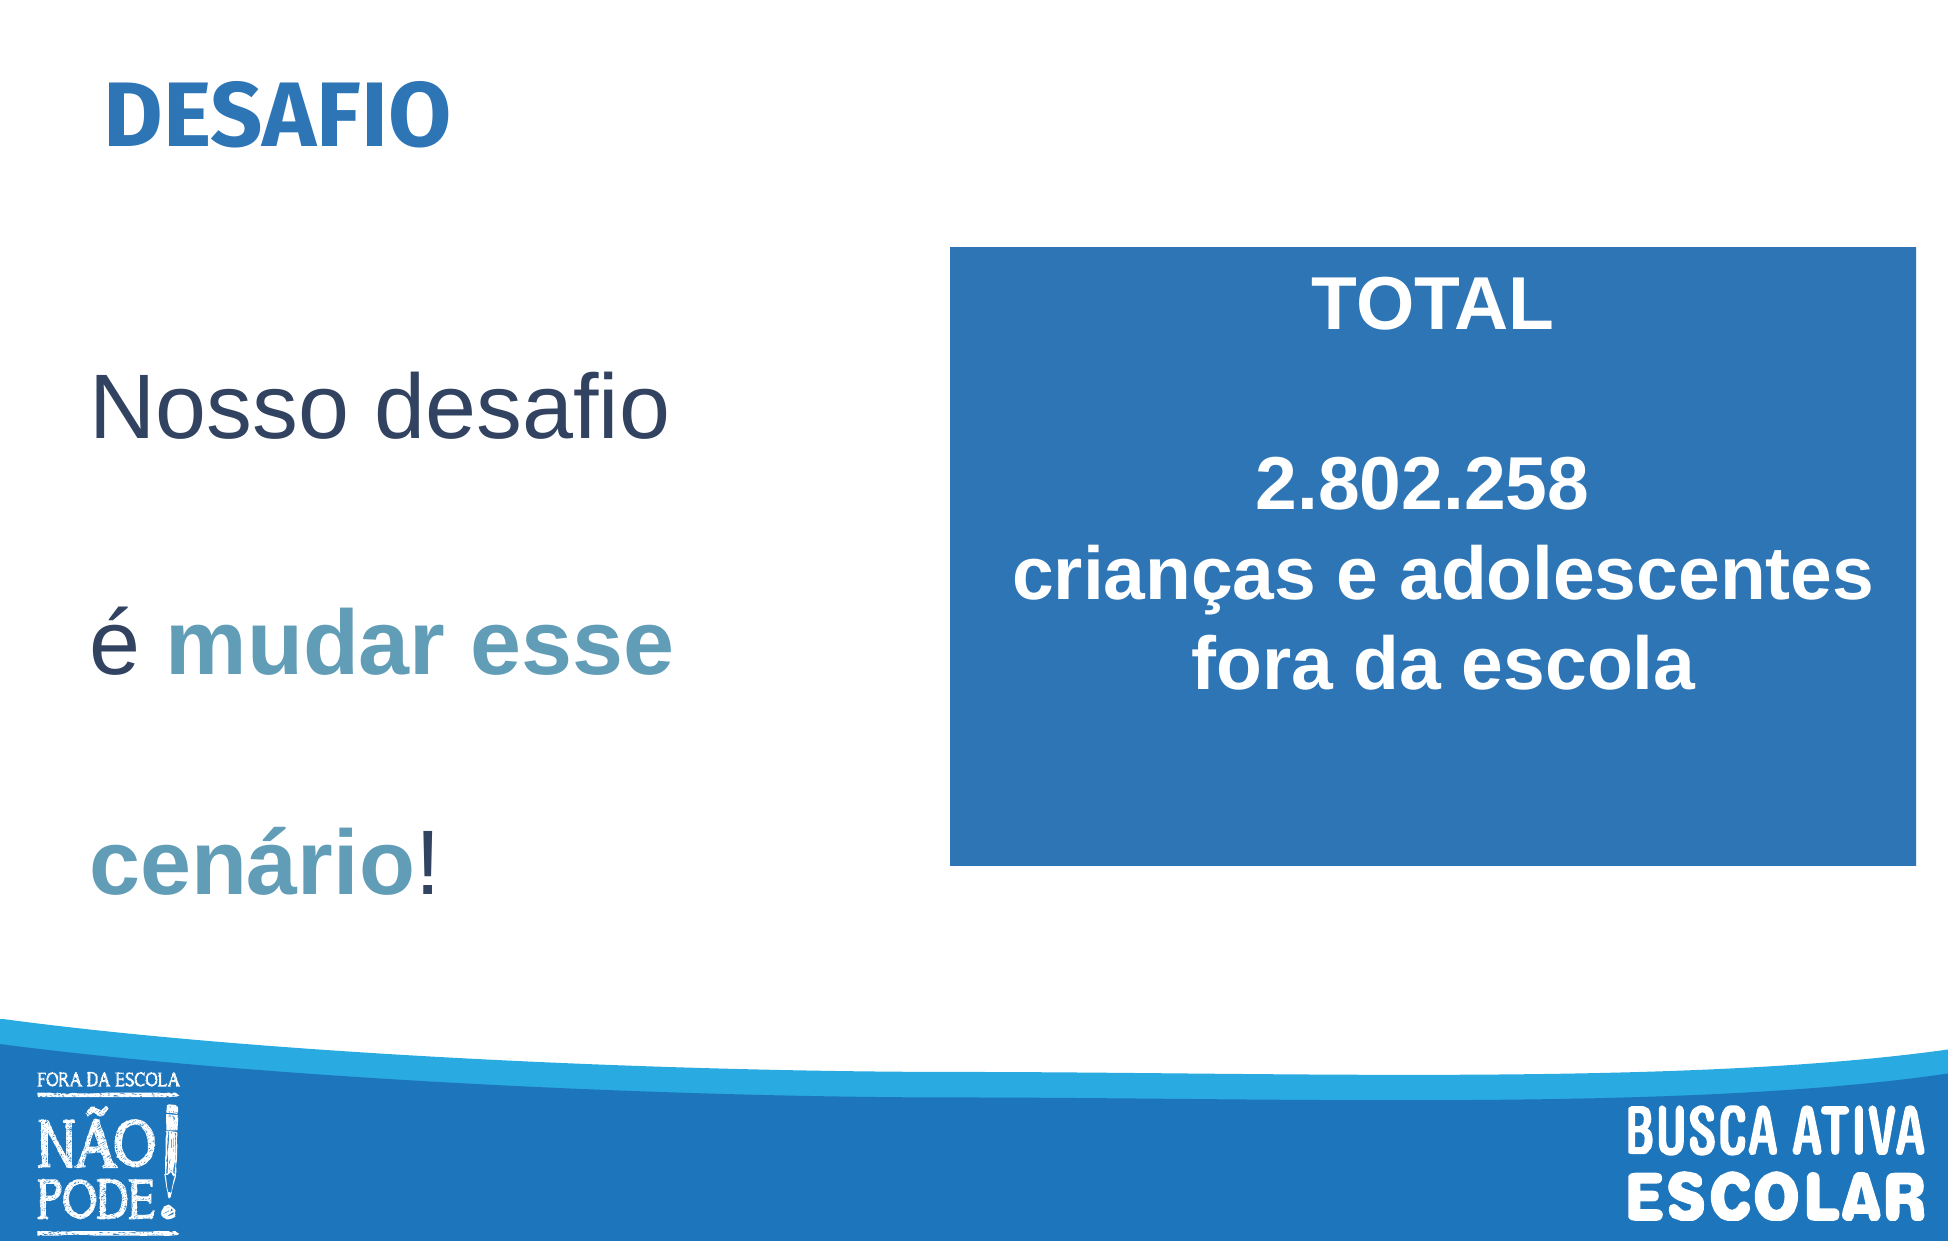

# DESAFIO
Nosso desafio
é mudar esse cenário!
TOTAL

2.802.258
 crianças e adolescentes
 fora da escola